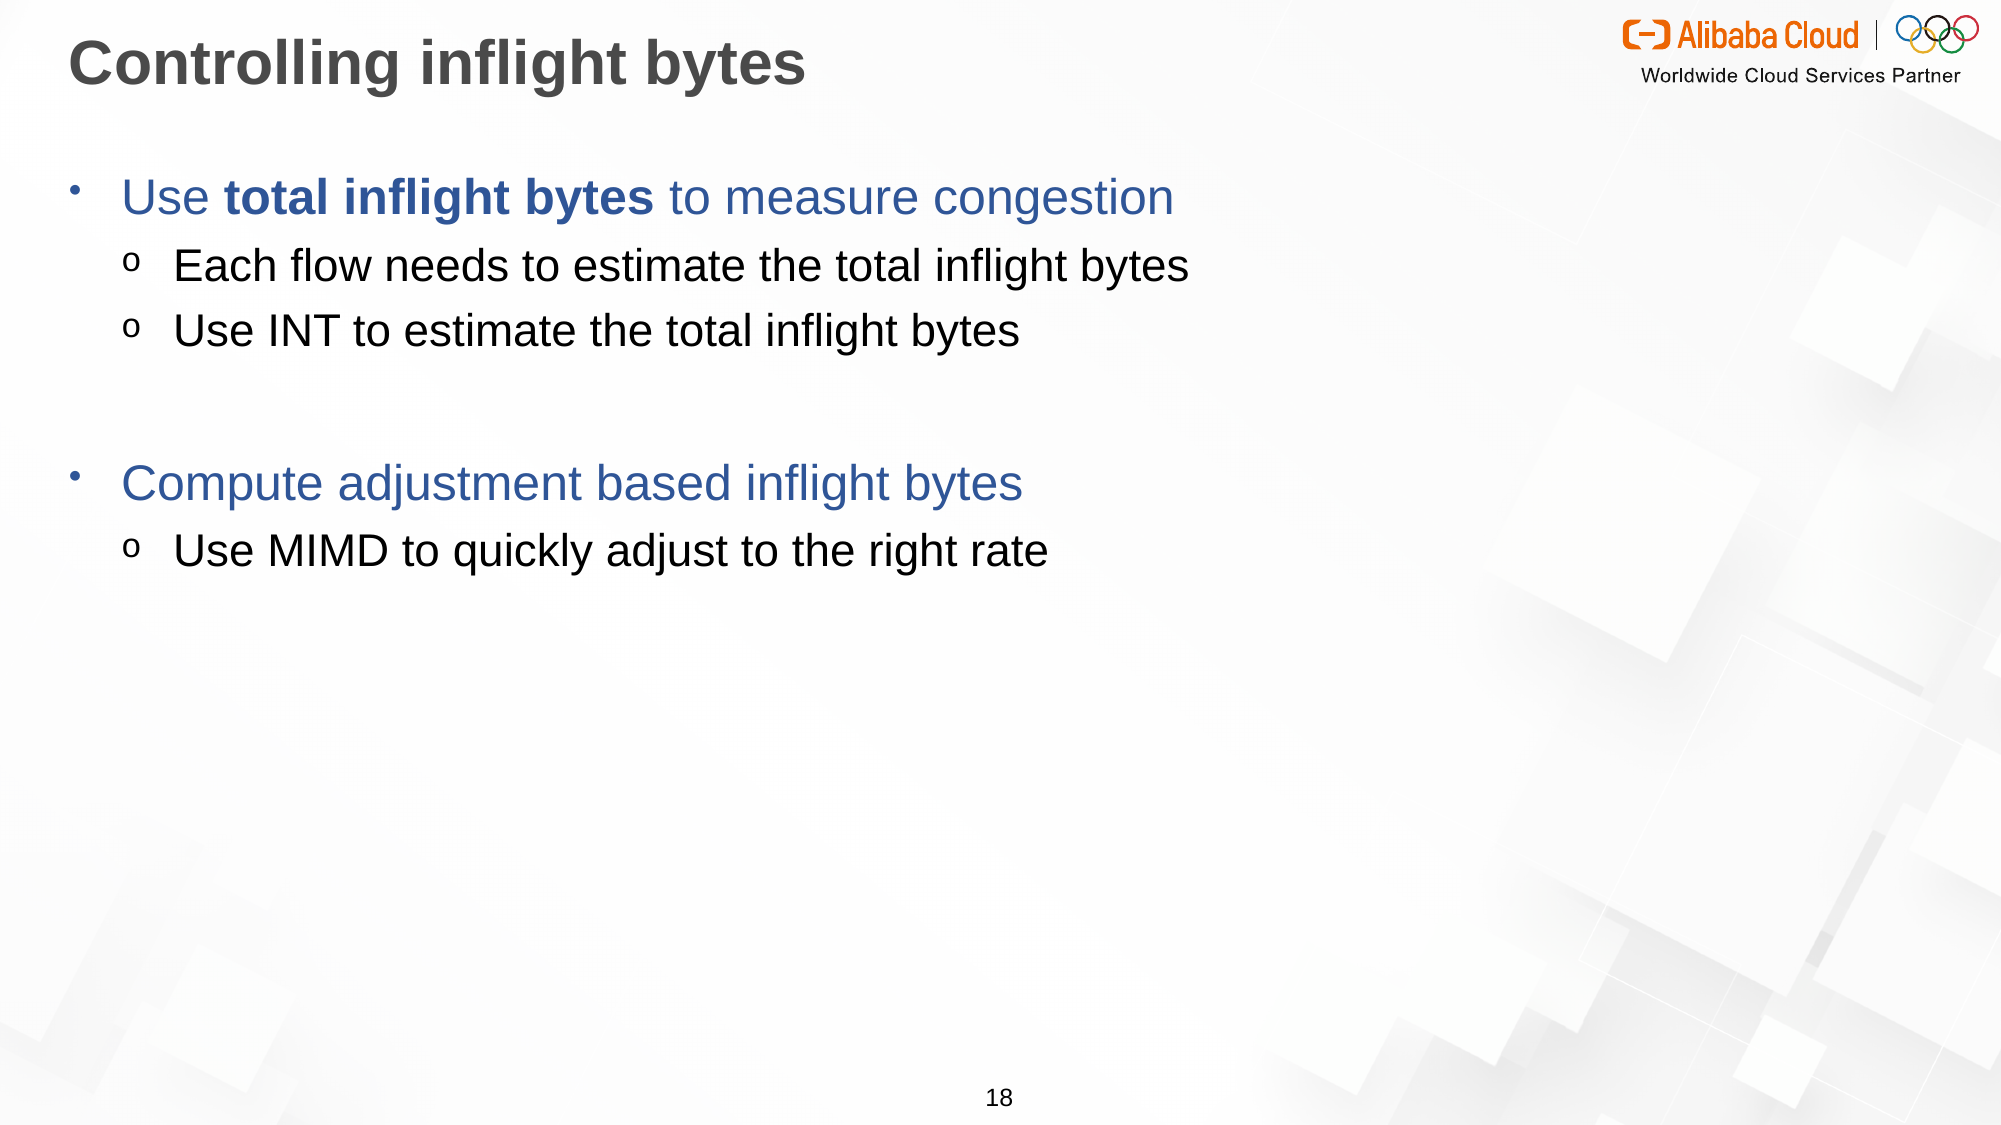

# Controlling inflight bytes
Use total inflight bytes to measure congestion
Each flow needs to estimate the total inflight bytes
Use INT to estimate the total inflight bytes

Compute adjustment based inflight bytes
Use MIMD to quickly adjust to the right rate
18